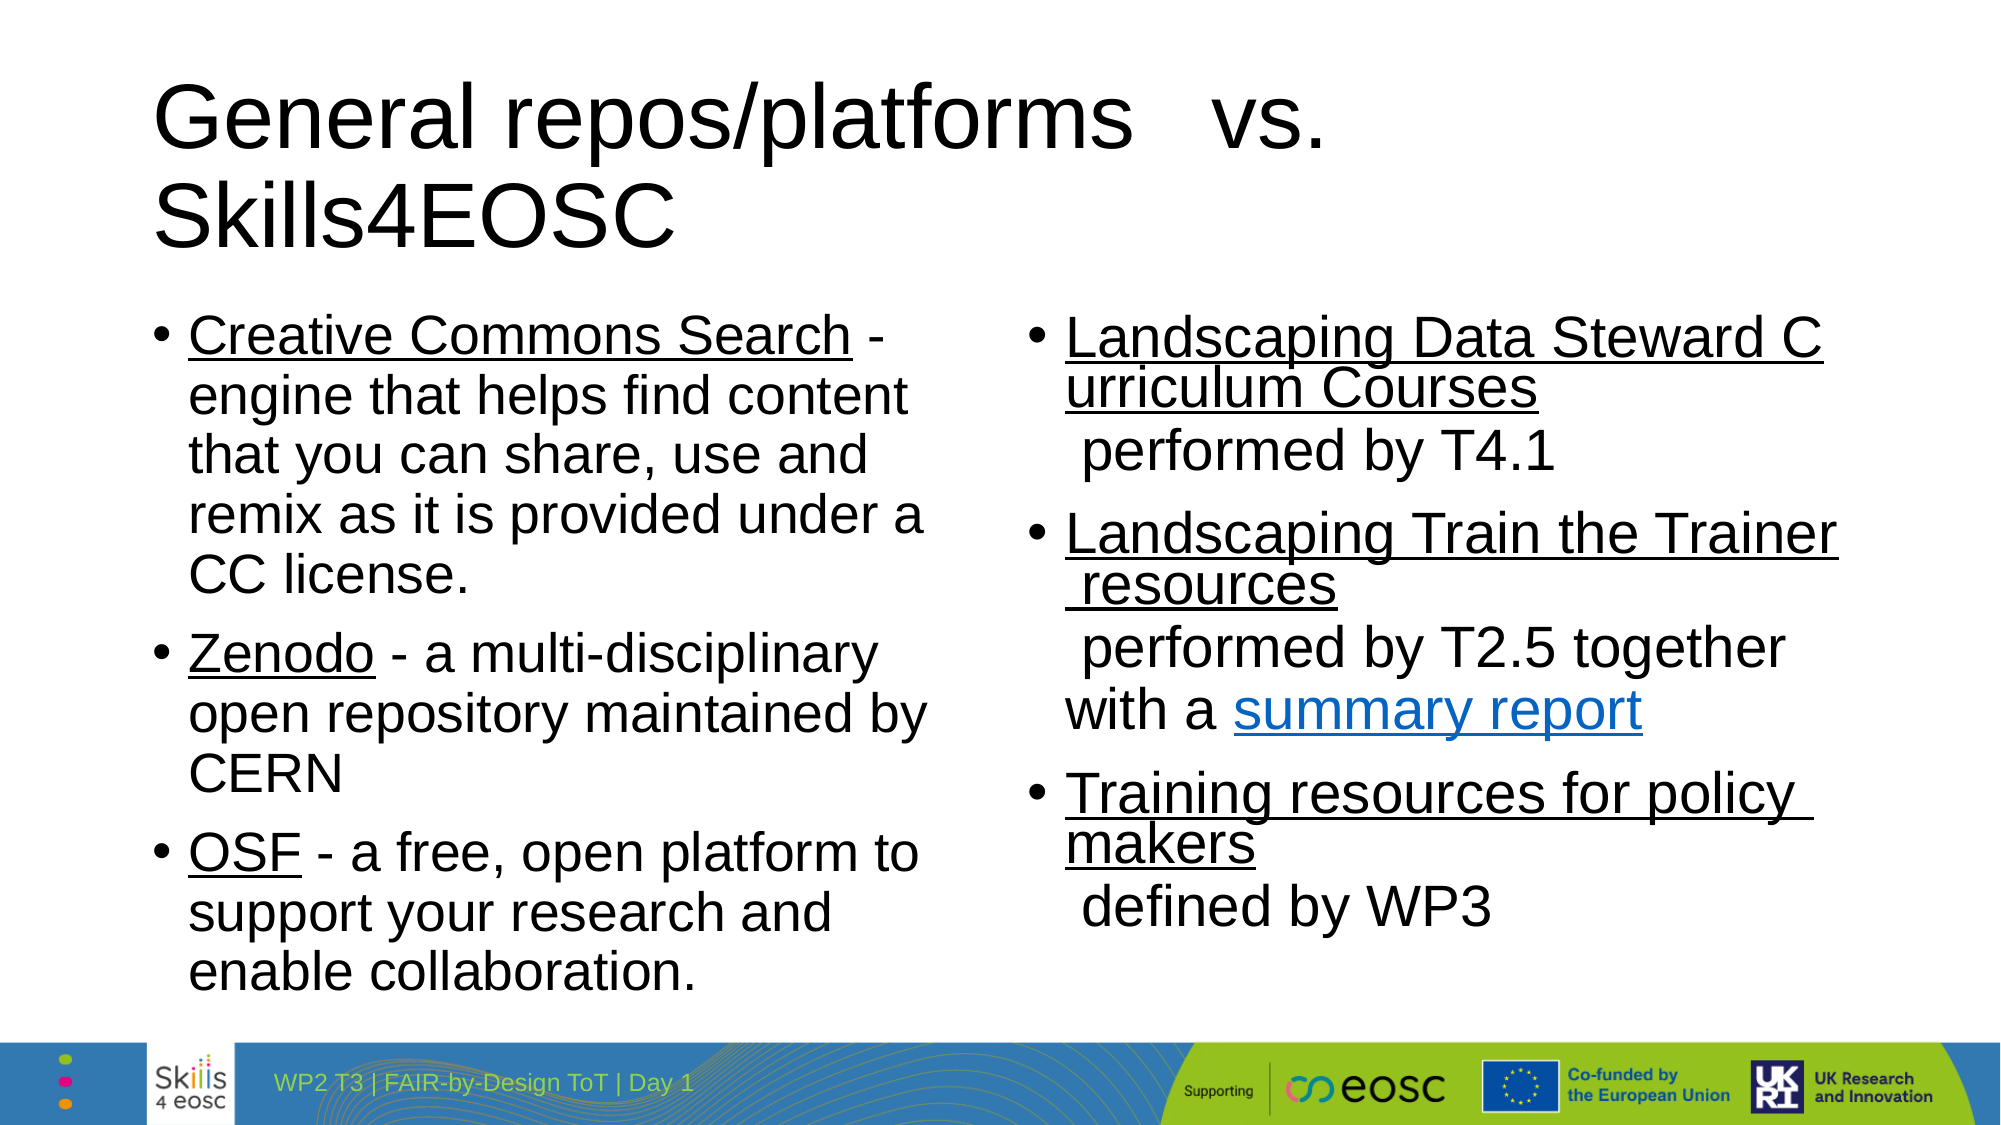

# General repos/platforms   vs.  Skills4EOSC
Creative Commons Search - engine that helps find content that you can share, use and remix as it is provided under a CC license.
Zenodo - a multi-disciplinary open repository maintained by CERN
OSF - a free, open platform to support your research and enable collaboration.
Landscaping Data Steward Curriculum Courses performed by T4.1
Landscaping Train the Trainer resources performed by T2.5 together with a summary report
Training resources for policy makers defined by WP3

WP2 T3 | FAIR-by-Design ToT | Day 1